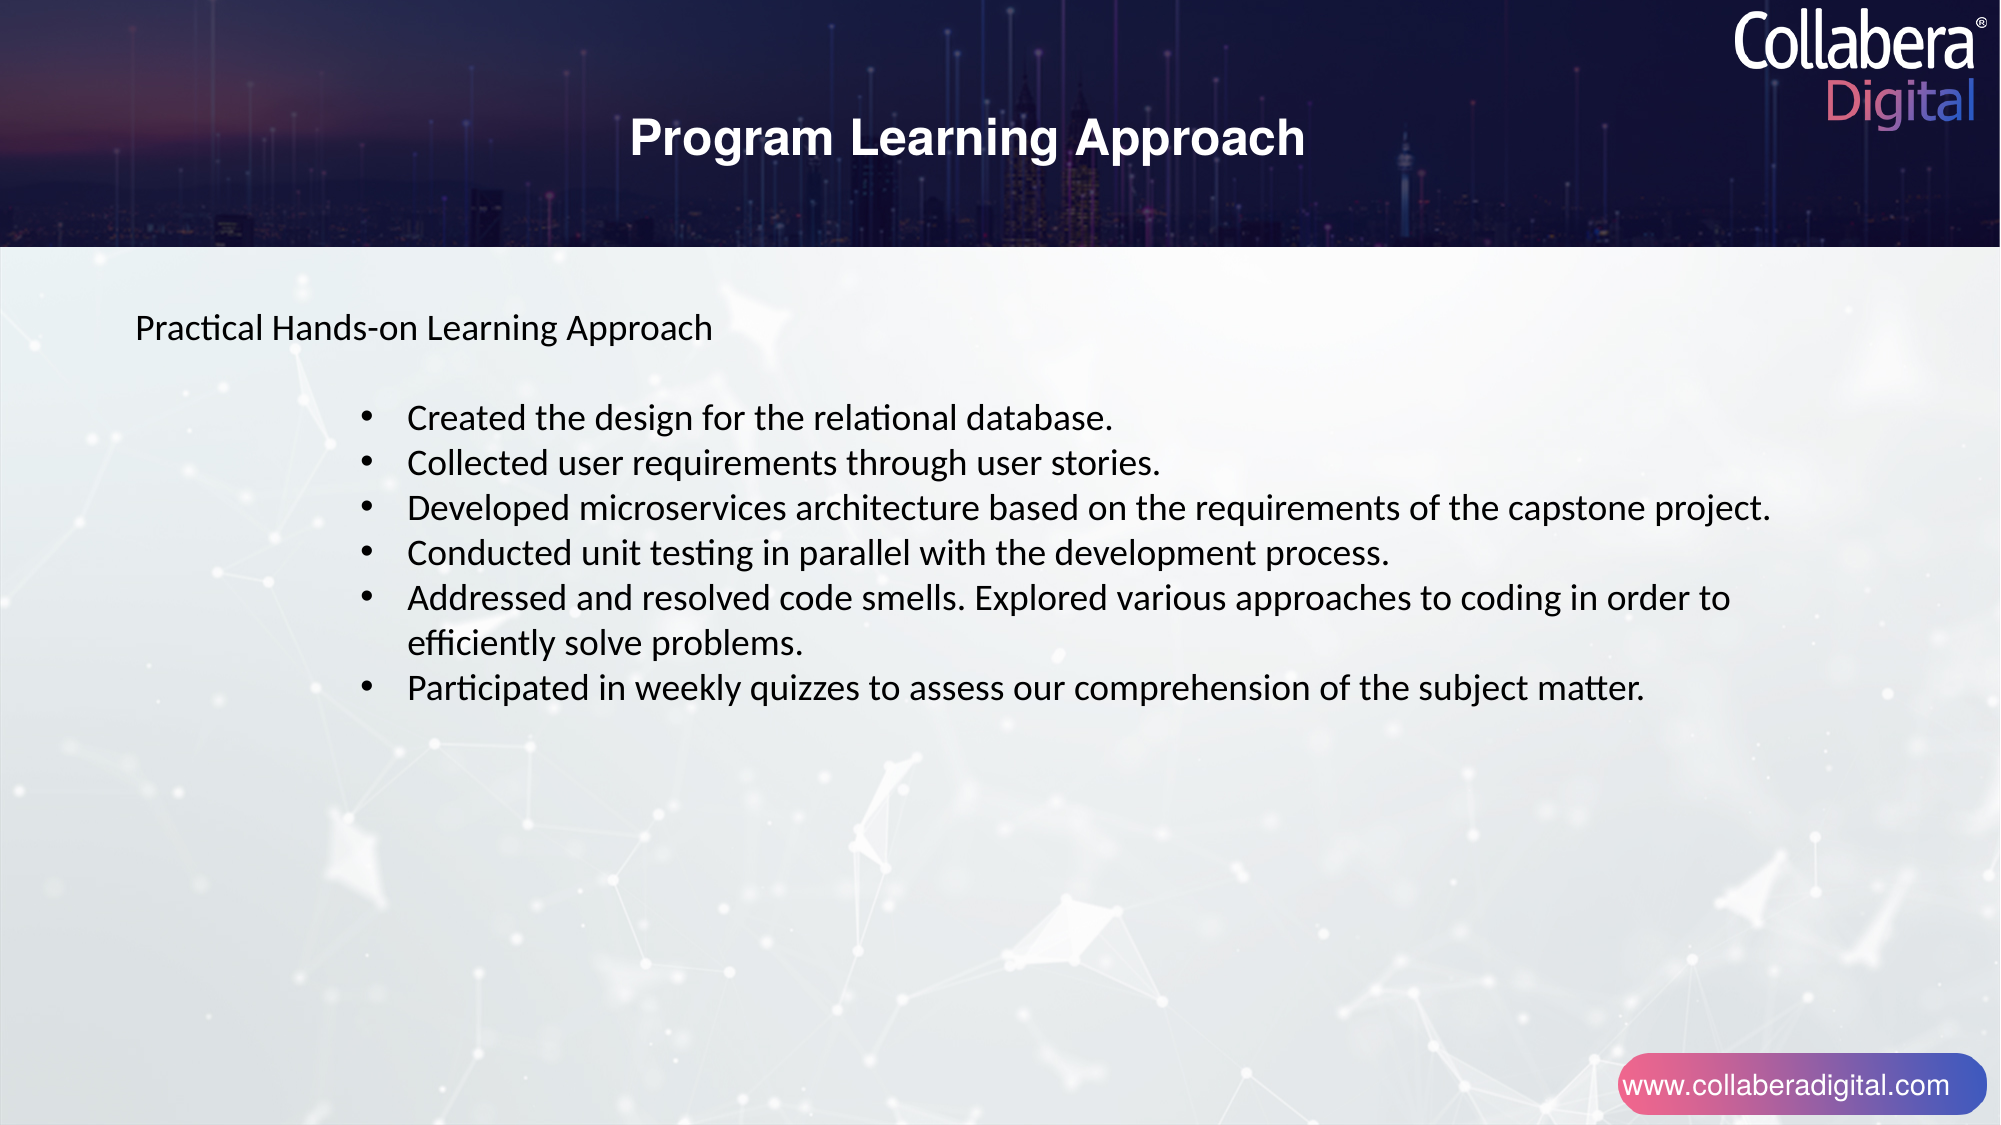

Program Learning Approach
Practical Hands-on Learning Approach

Created the design for the relational database.
Collected user requirements through user stories.
Developed microservices architecture based on the requirements of the capstone project.
Conducted unit testing in parallel with the development process.
Addressed and resolved code smells. Explored various approaches to coding in order to efficiently solve problems.
Participated in weekly quizzes to assess our comprehension of the subject matter.